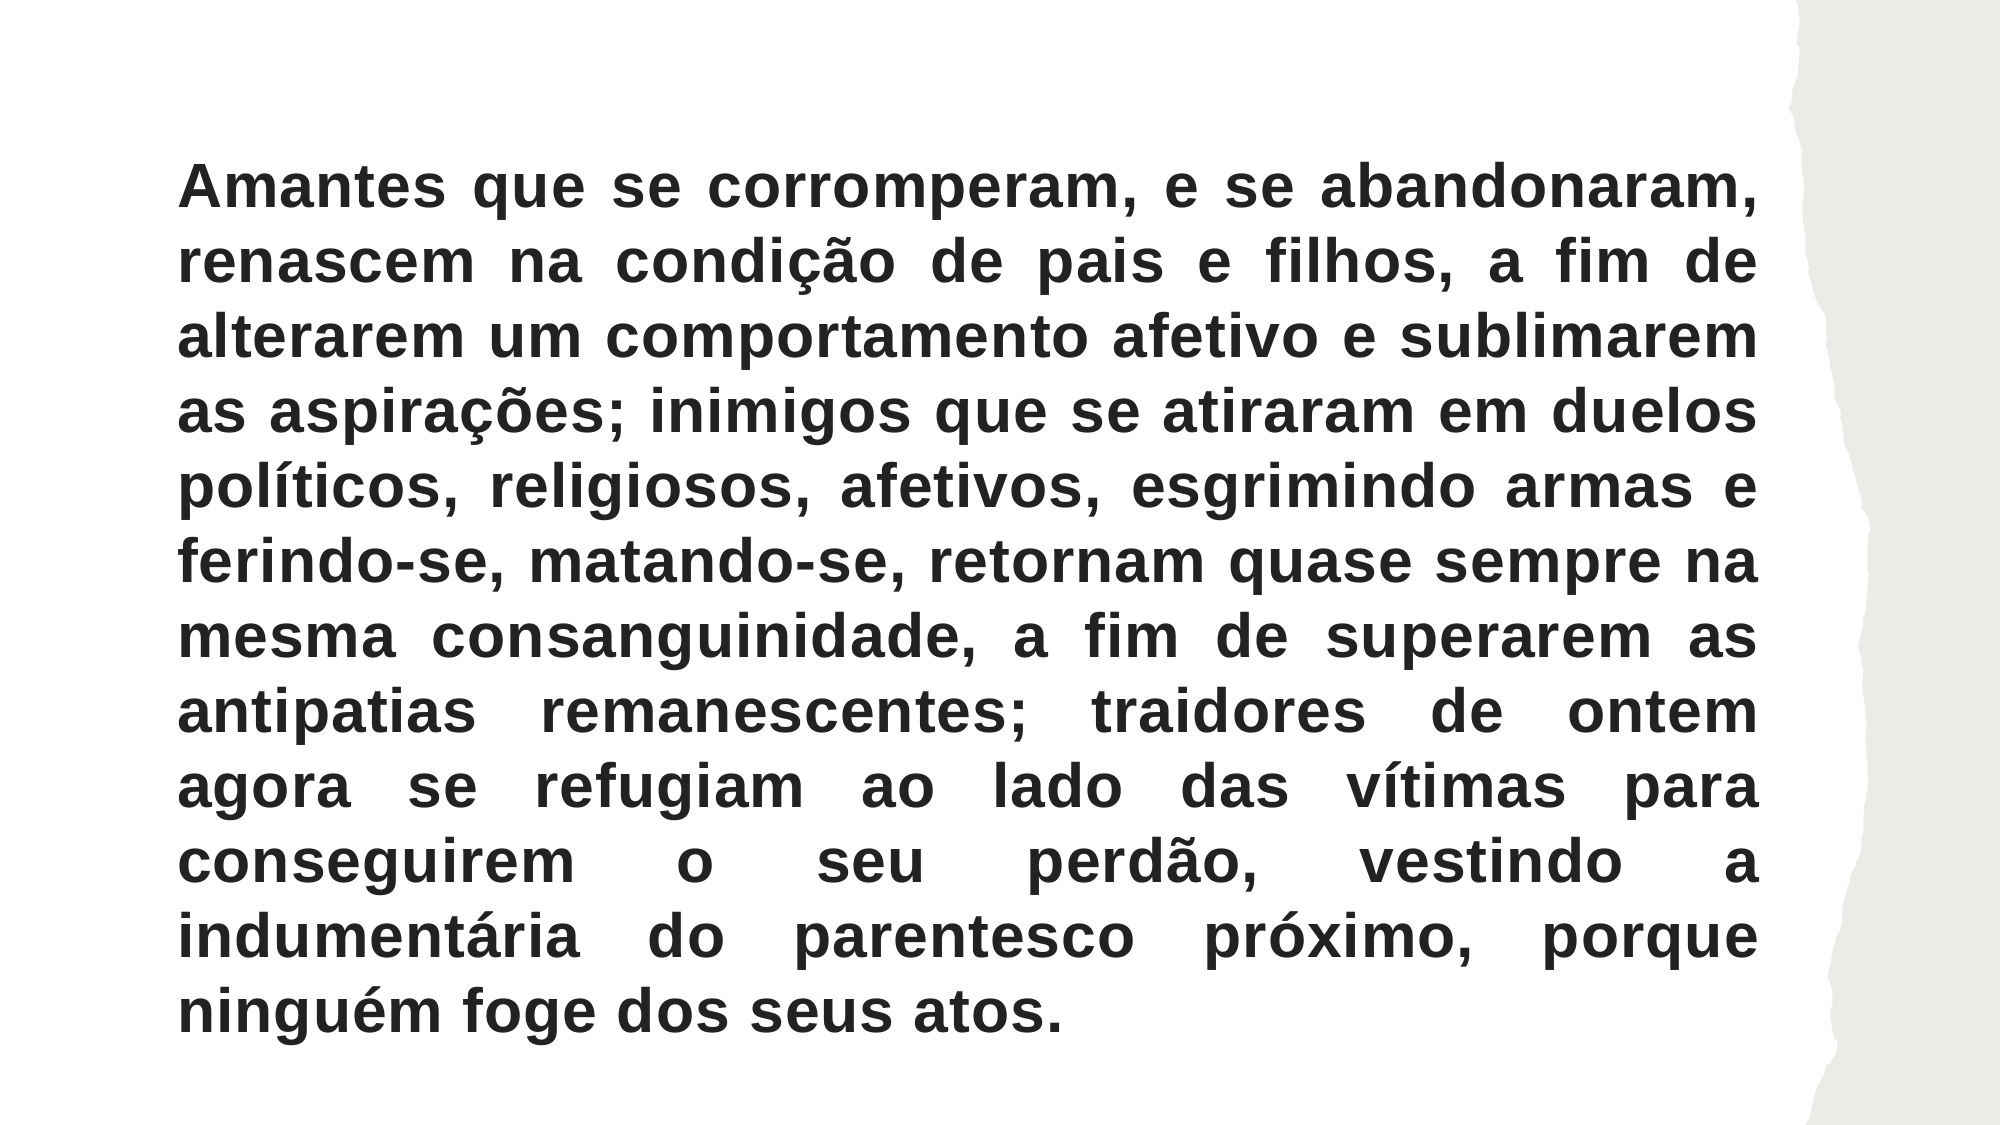

Amantes que se corromperam, e se abandonaram, renascem na condição de pais e filhos, a fim de alterarem um comportamento afetivo e sublimarem as aspirações; inimigos que se atiraram em duelos políticos, religiosos, afetivos, esgrimindo armas e ferindo-se, matando-se, retornam quase sempre na mesma consanguinidade, a fim de superarem as antipatias remanescentes; traidores de ontem agora se refugiam ao lado das vítimas para conseguirem o seu perdão, vestindo a indumentária do parentesco próximo, porque ninguém foge dos seus atos.